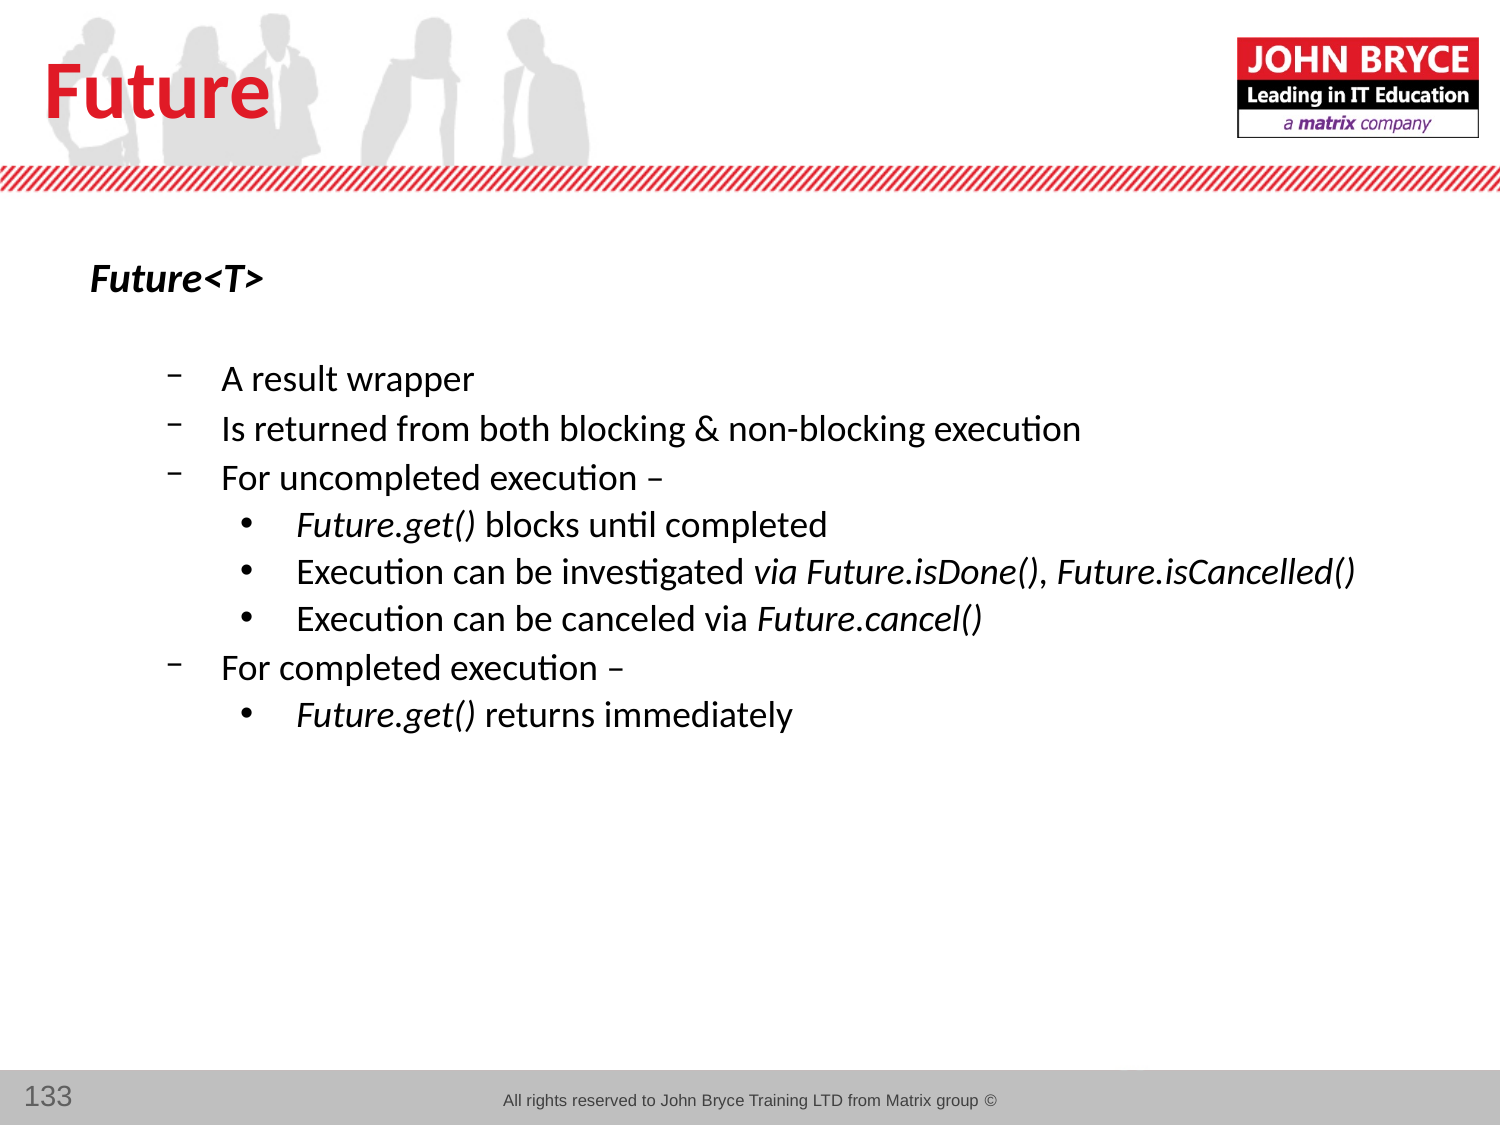

# Future
Future<T>

A result wrapper
Is returned from both blocking & non-blocking execution
For uncompleted execution –
Future.get() blocks until completed
Execution can be investigated via Future.isDone(), Future.isCancelled()
Execution can be canceled via Future.cancel()
For completed execution –
Future.get() returns immediately